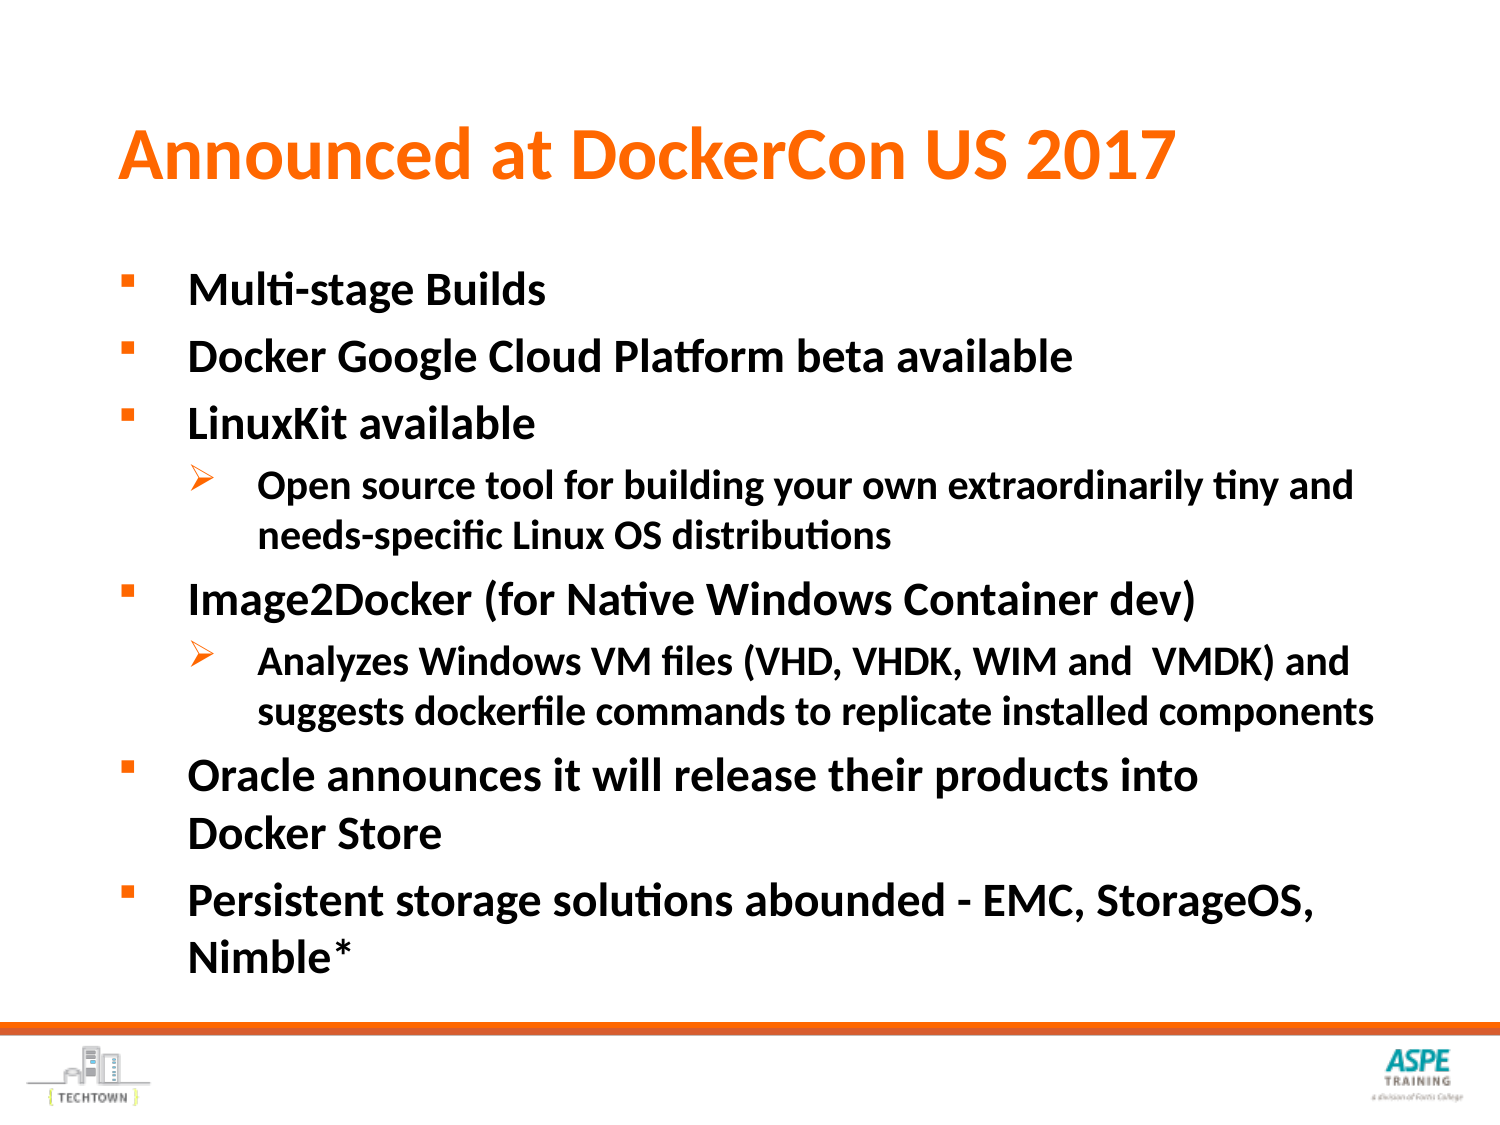

# Announced at DockerCon US 2017
Multi-stage Builds
Docker Google Cloud Platform beta available
LinuxKit available
Open source tool for building your own extraordinarily tiny and needs-specific Linux OS distributions
Image2Docker (for Native Windows Container dev)
Analyzes Windows VM files (VHD, VHDK, WIM and  VMDK) and suggests dockerfile commands to replicate installed components
Oracle announces it will release their products into
Docker Store
Persistent storage solutions abounded - EMC, StorageOS, Nimble*